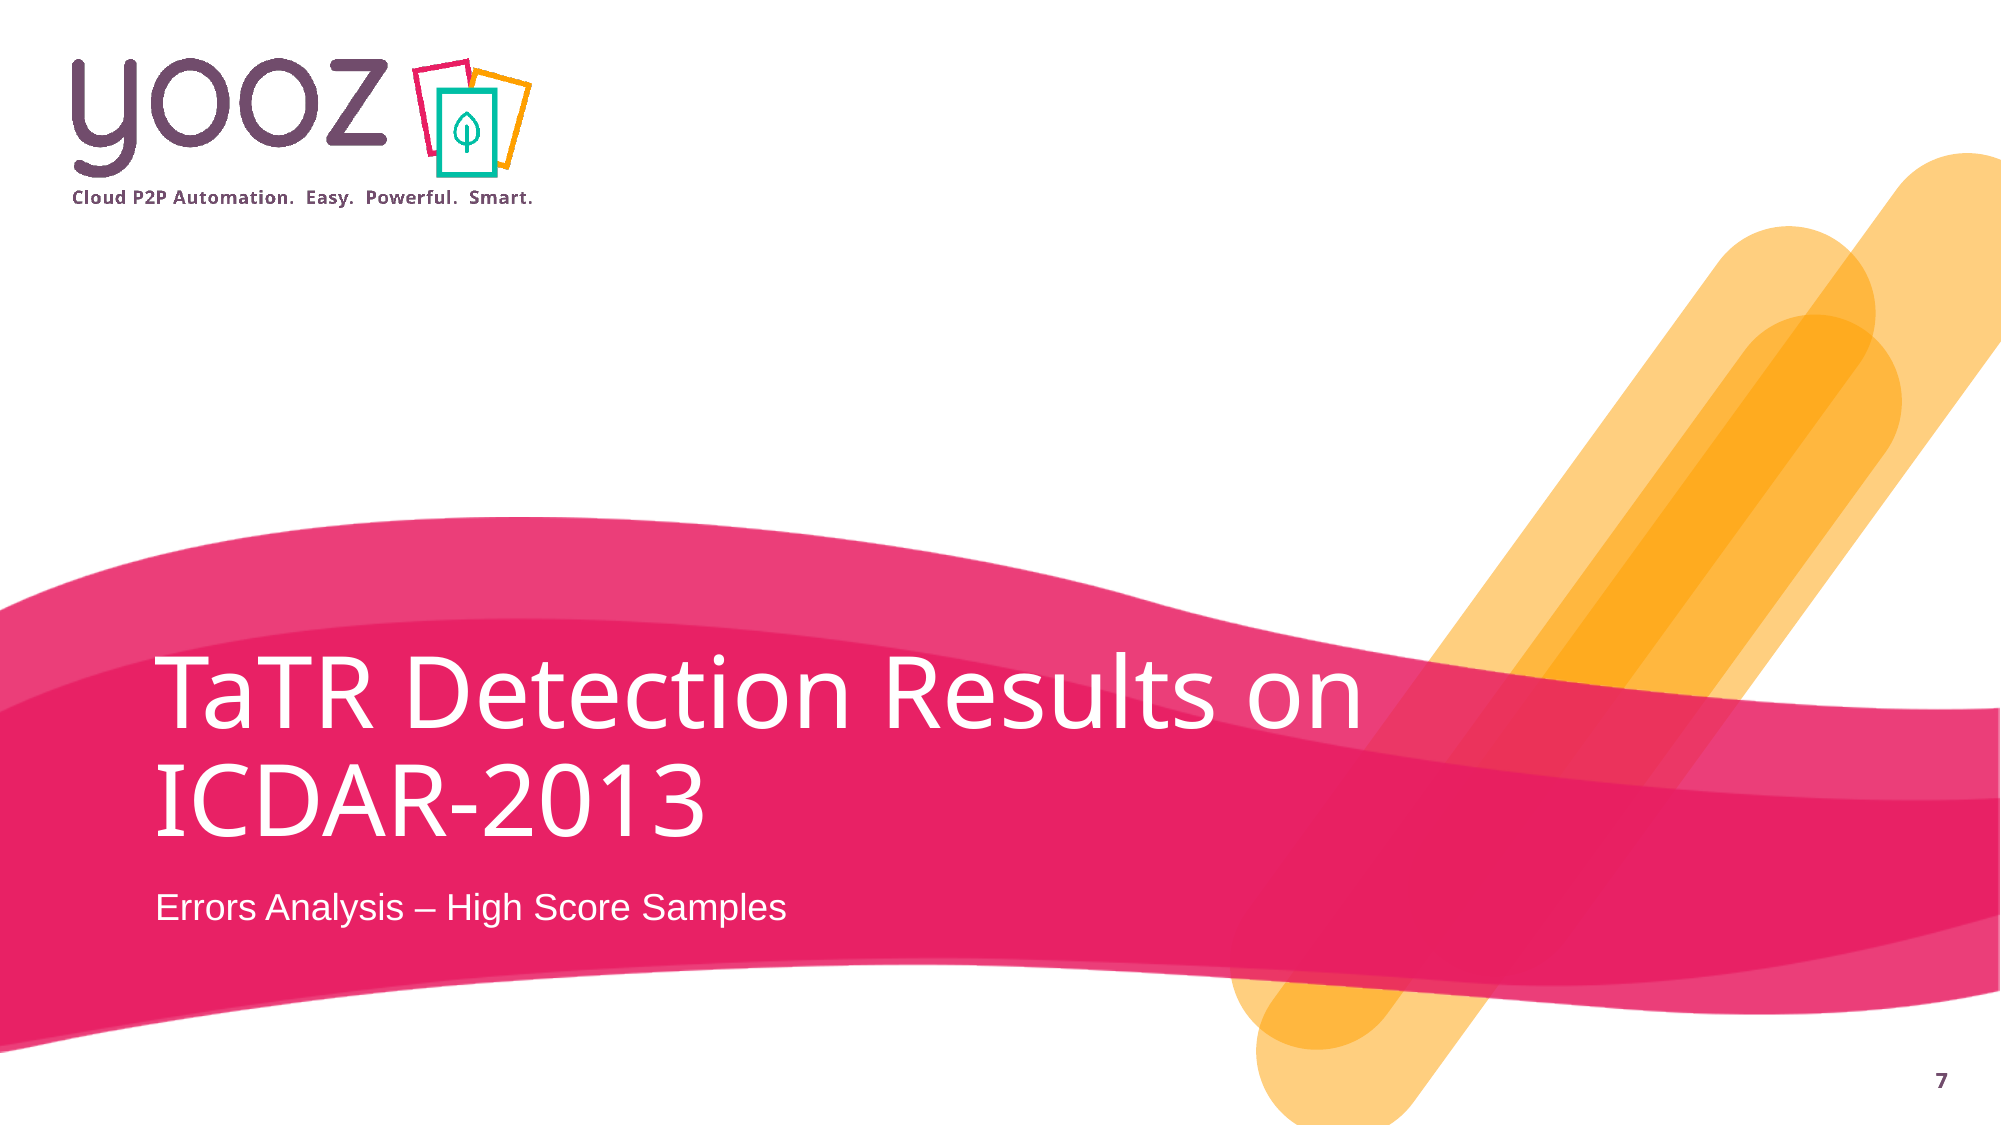

TaTR Detection Results on ICDAR-2013
Errors Analysis – High Score Samples
7